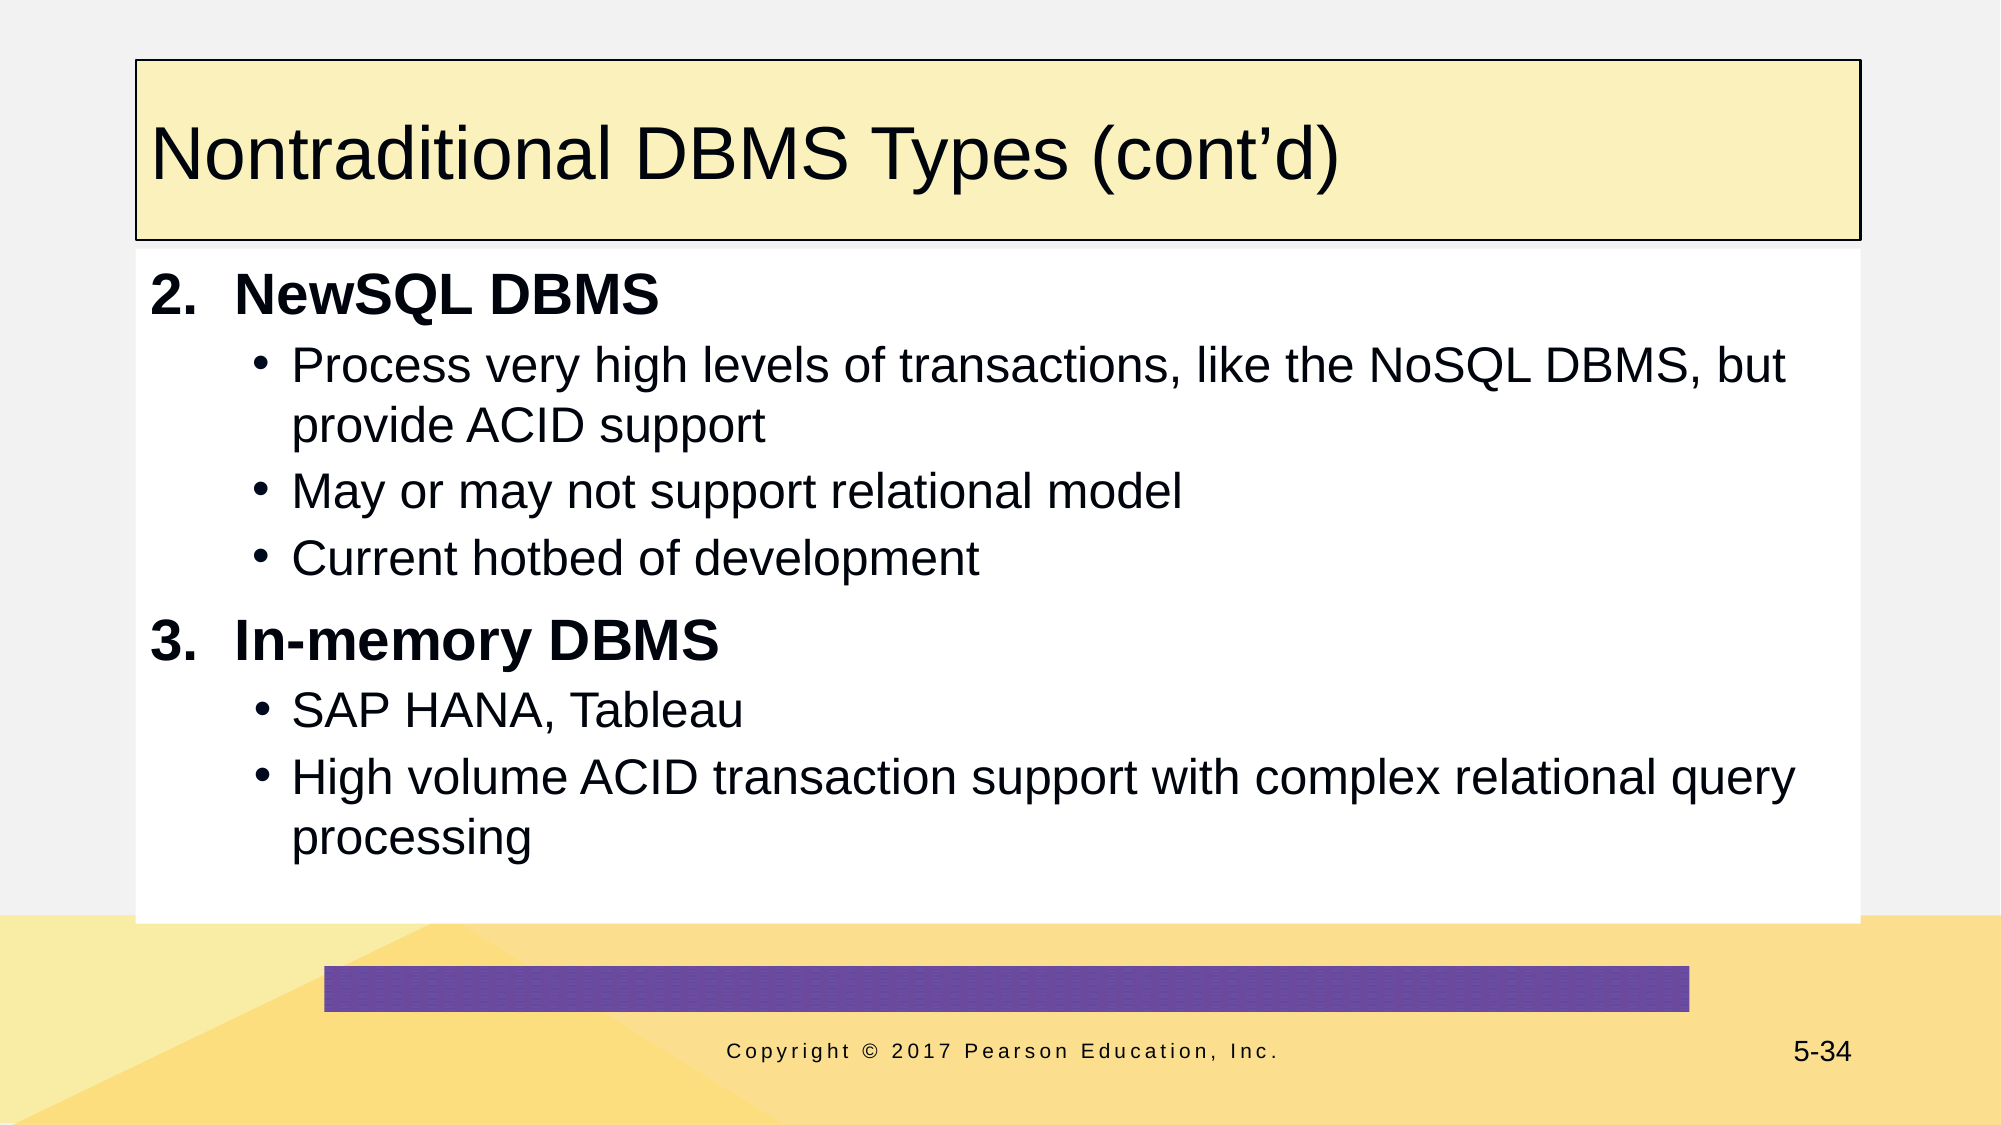

# Nontraditional DBMS Types (cont’d)
NewSQL DBMS
Process very high levels of transactions, like the NoSQL DBMS, but provide ACID support
May or may not support relational model
Current hotbed of development
In-memory DBMS
SAP HANA, Tableau
High volume ACID transaction support with complex relational query processing

Copyright © 2017 Pearson Education, Inc.